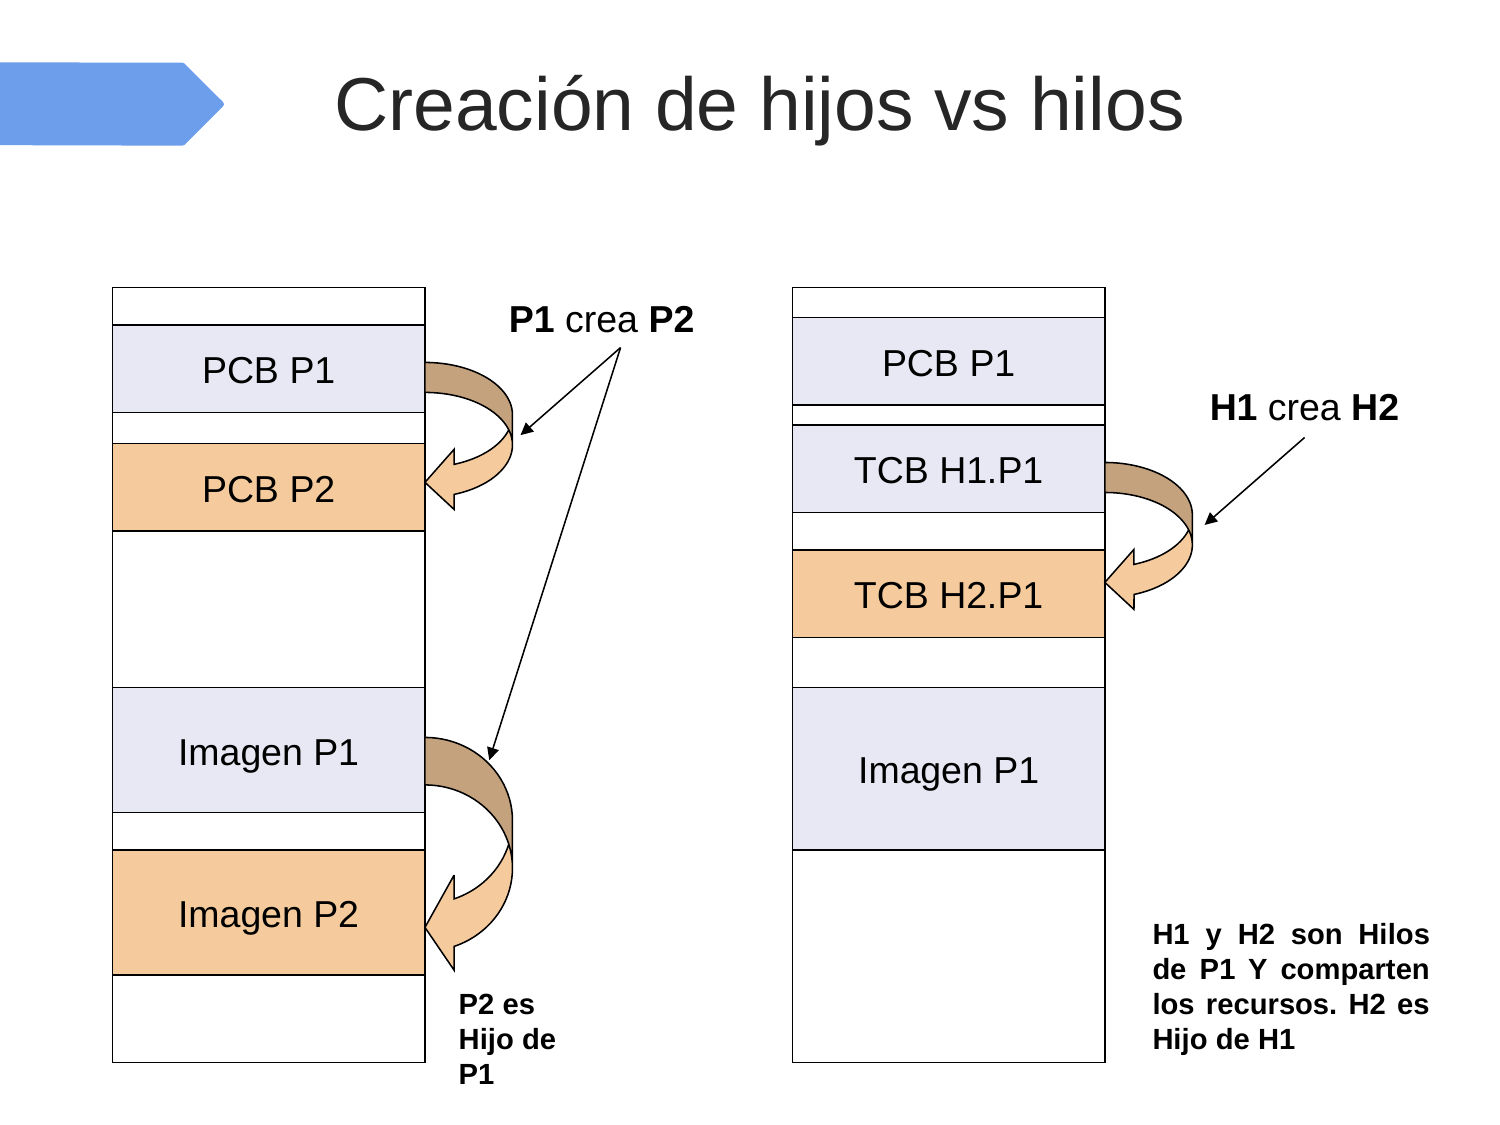

# Creación de hijos vs hilos

P1 crea P2

PCB P2

Imagen P2
P2 es
Hijo de P1

PCB P1
PCB P1
H1 crea H2

TCB H2.P1
H1 y H2 son Hilos de P1 Y comparten los recursos. H2 es Hijo de H1
TCB H1.P1
Imagen P1
Imagen P1